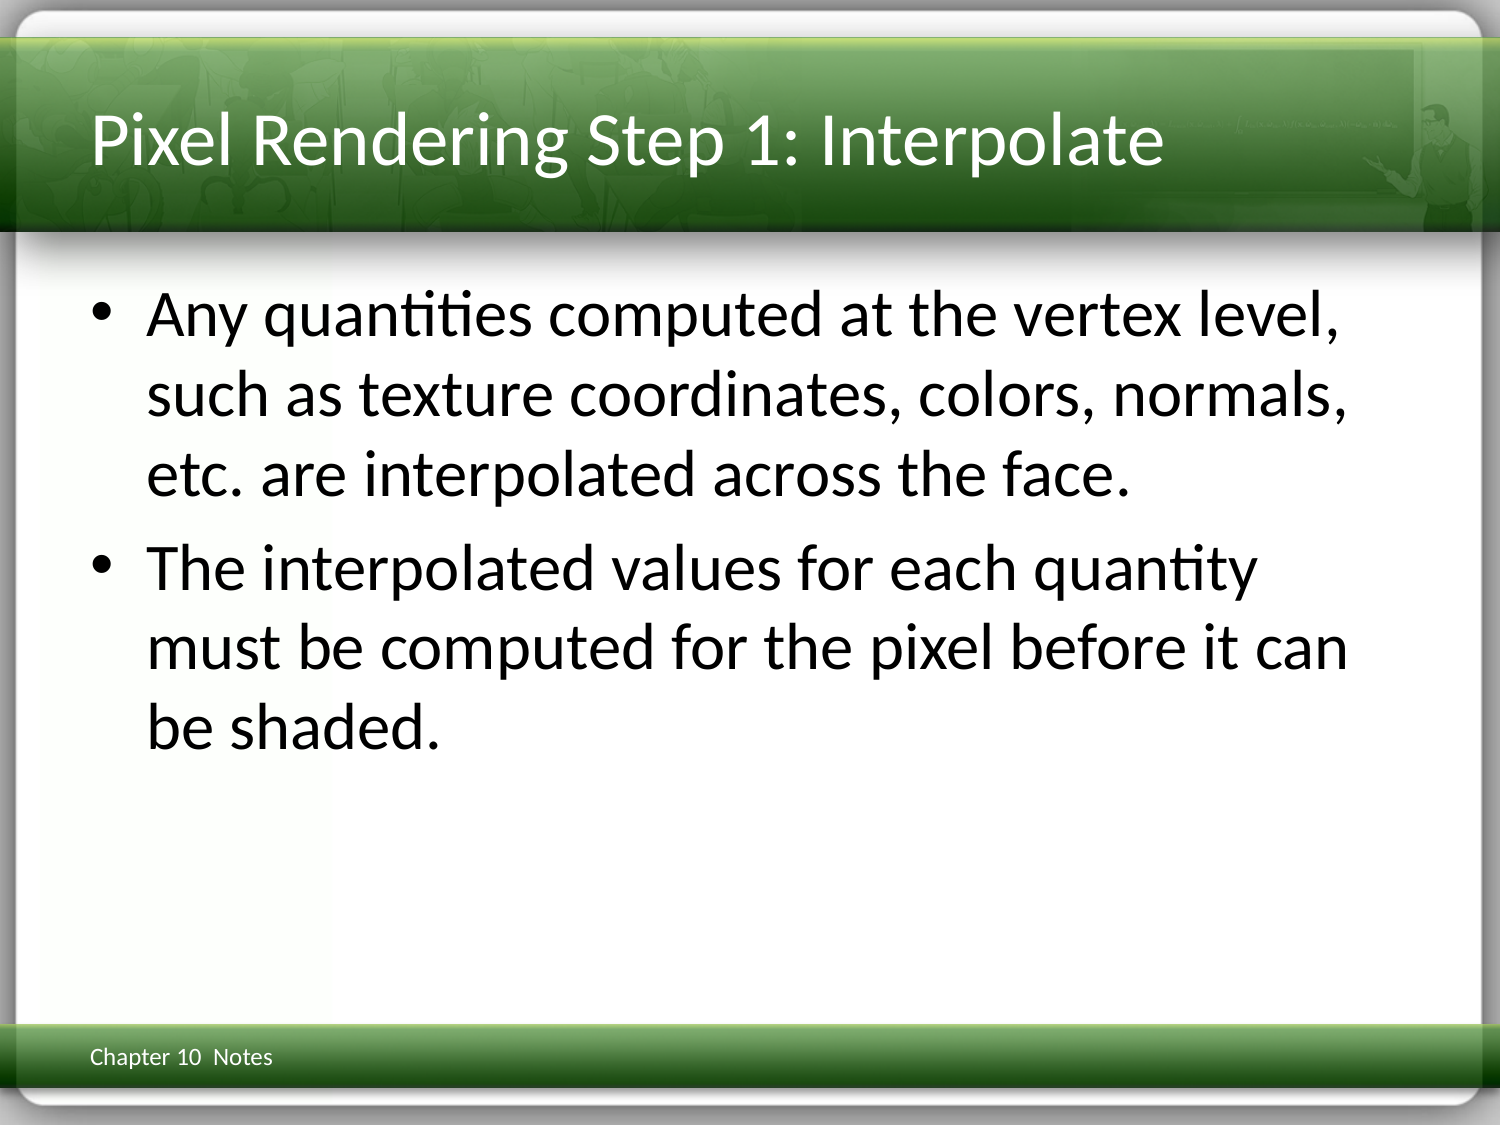

# Pixel Rendering Step 1: Interpolate
Any quantities computed at the vertex level, such as texture coordinates, colors, normals, etc. are interpolated across the face.
The interpolated values for each quantity must be computed for the pixel before it can be shaded.
Chapter 10  Notes
3D Math Primer for Graphics & Game Dev
310